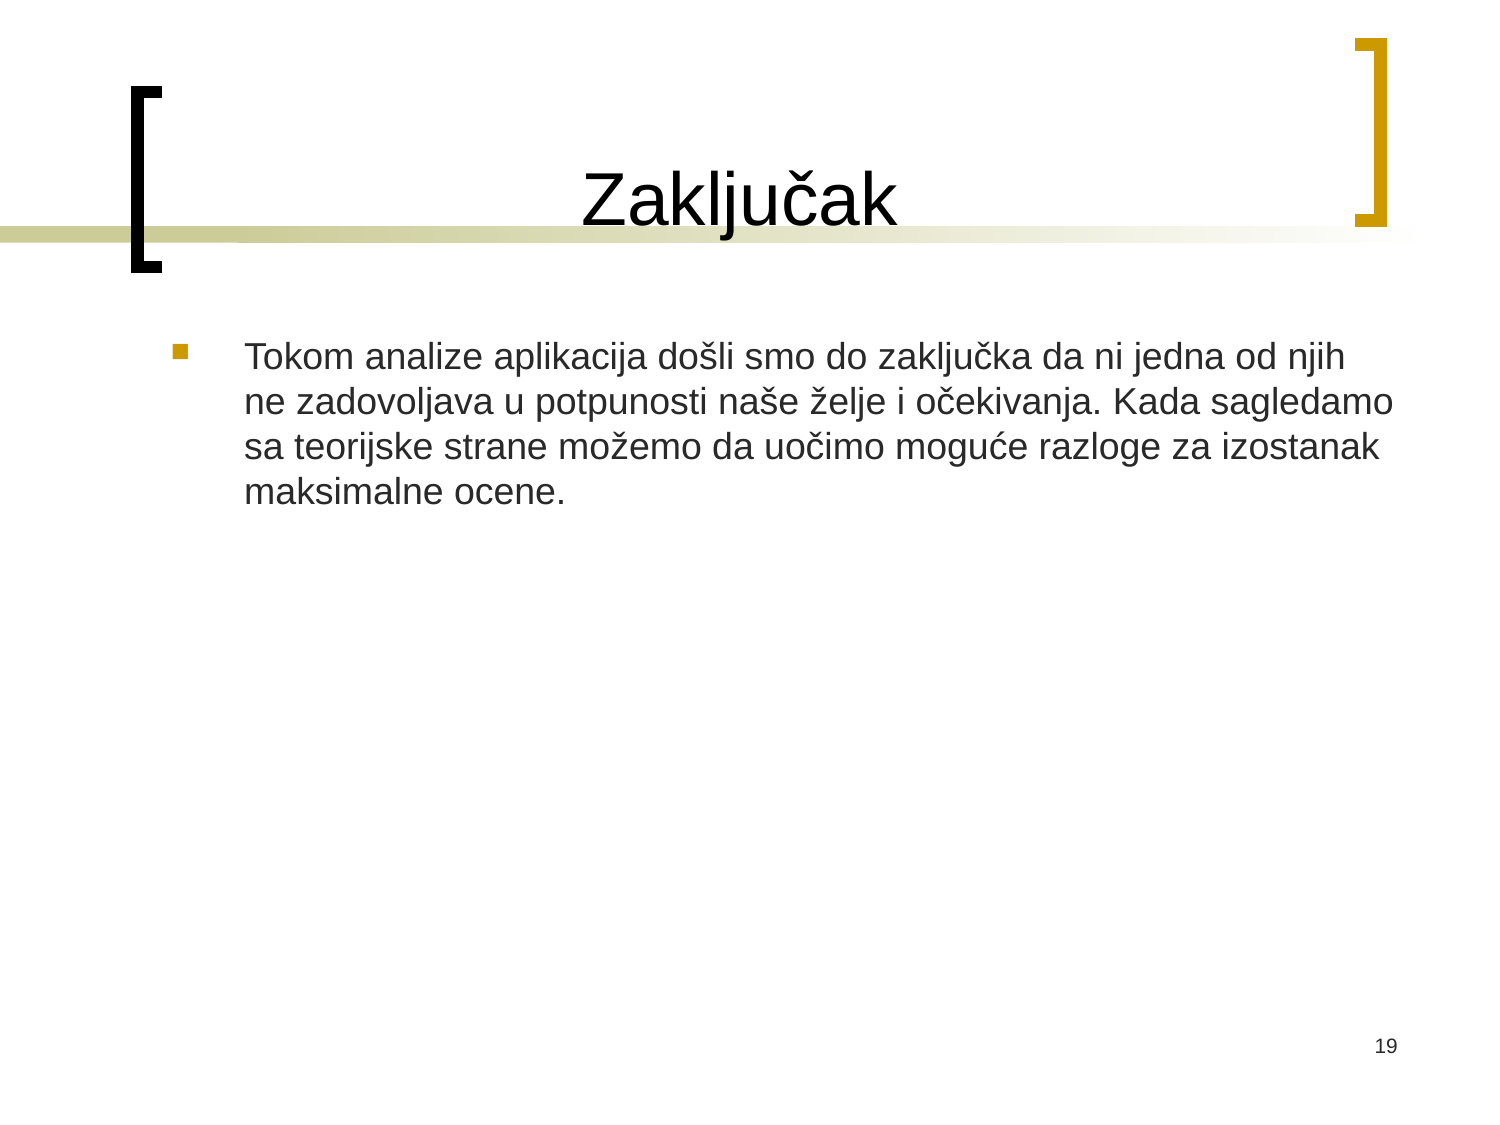

# Zaključak
Tokom analize aplikacija došli smo do zaključka da ni jedna od njih ne zadovoljava u potpunosti naše želje i očekivanja. Kada sagledamo sa teorijske strane možemo da uočimo moguće razloge za izostanak maksimalne ocene.
19